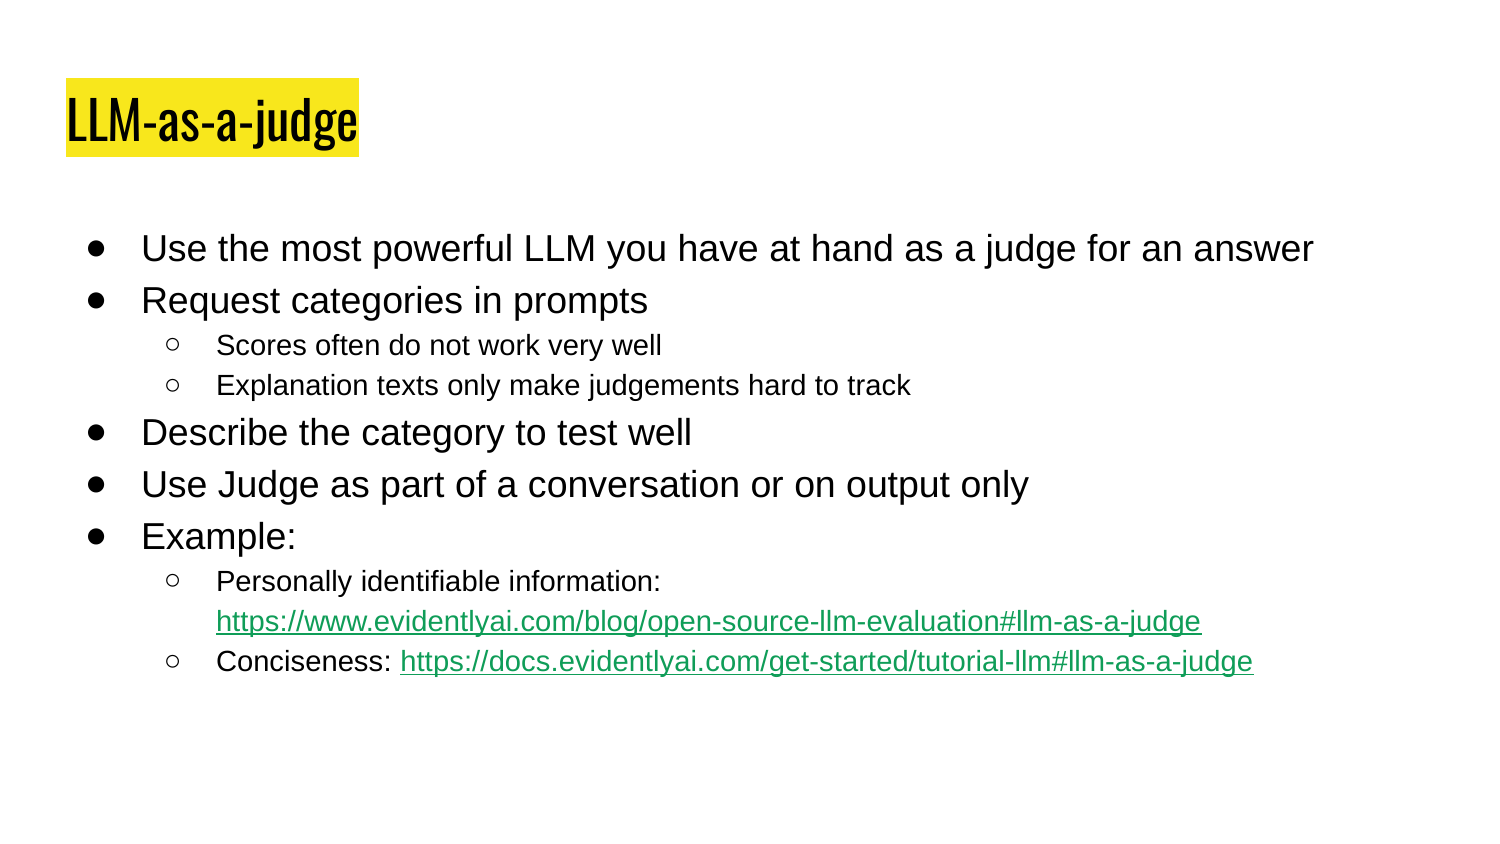

# LLM-as-a-judge
Use the most powerful LLM you have at hand as a judge for an answer
Request categories in prompts
Scores often do not work very well
Explanation texts only make judgements hard to track
Describe the category to test well
Use Judge as part of a conversation or on output only
Example:
Personally identifiable information: https://www.evidentlyai.com/blog/open-source-llm-evaluation#llm-as-a-judge
Conciseness: https://docs.evidentlyai.com/get-started/tutorial-llm#llm-as-a-judge